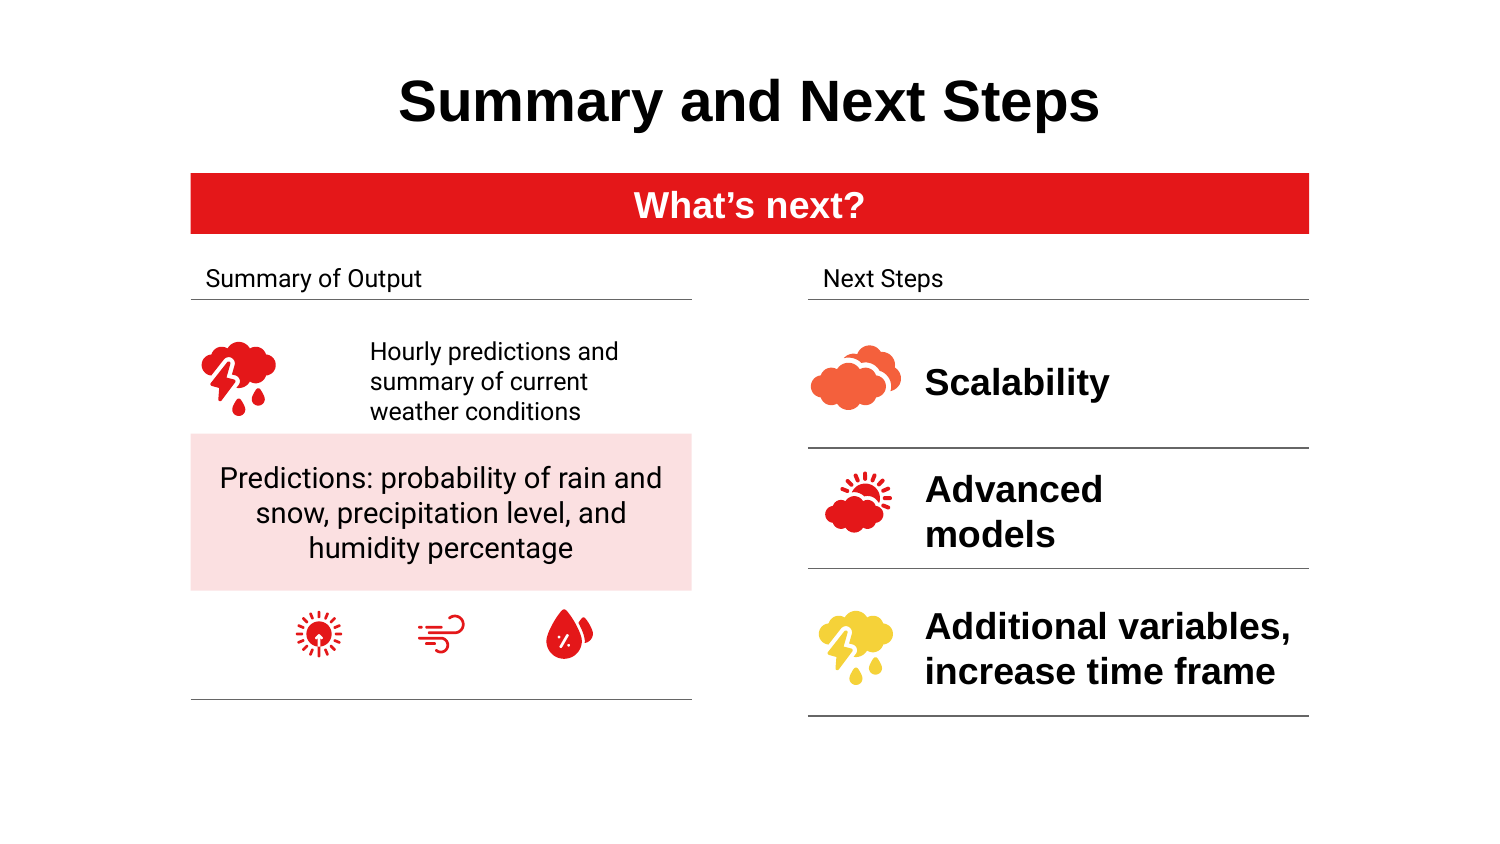

# Summary and Next Steps
What’s next?
Summary of Output
Hourly predictions and summary of current weather conditions
Predictions: probability of rain and snow, precipitation level, and humidity percentage
Next Steps
Scalability

Advanced models

Additional variables, increase time frame